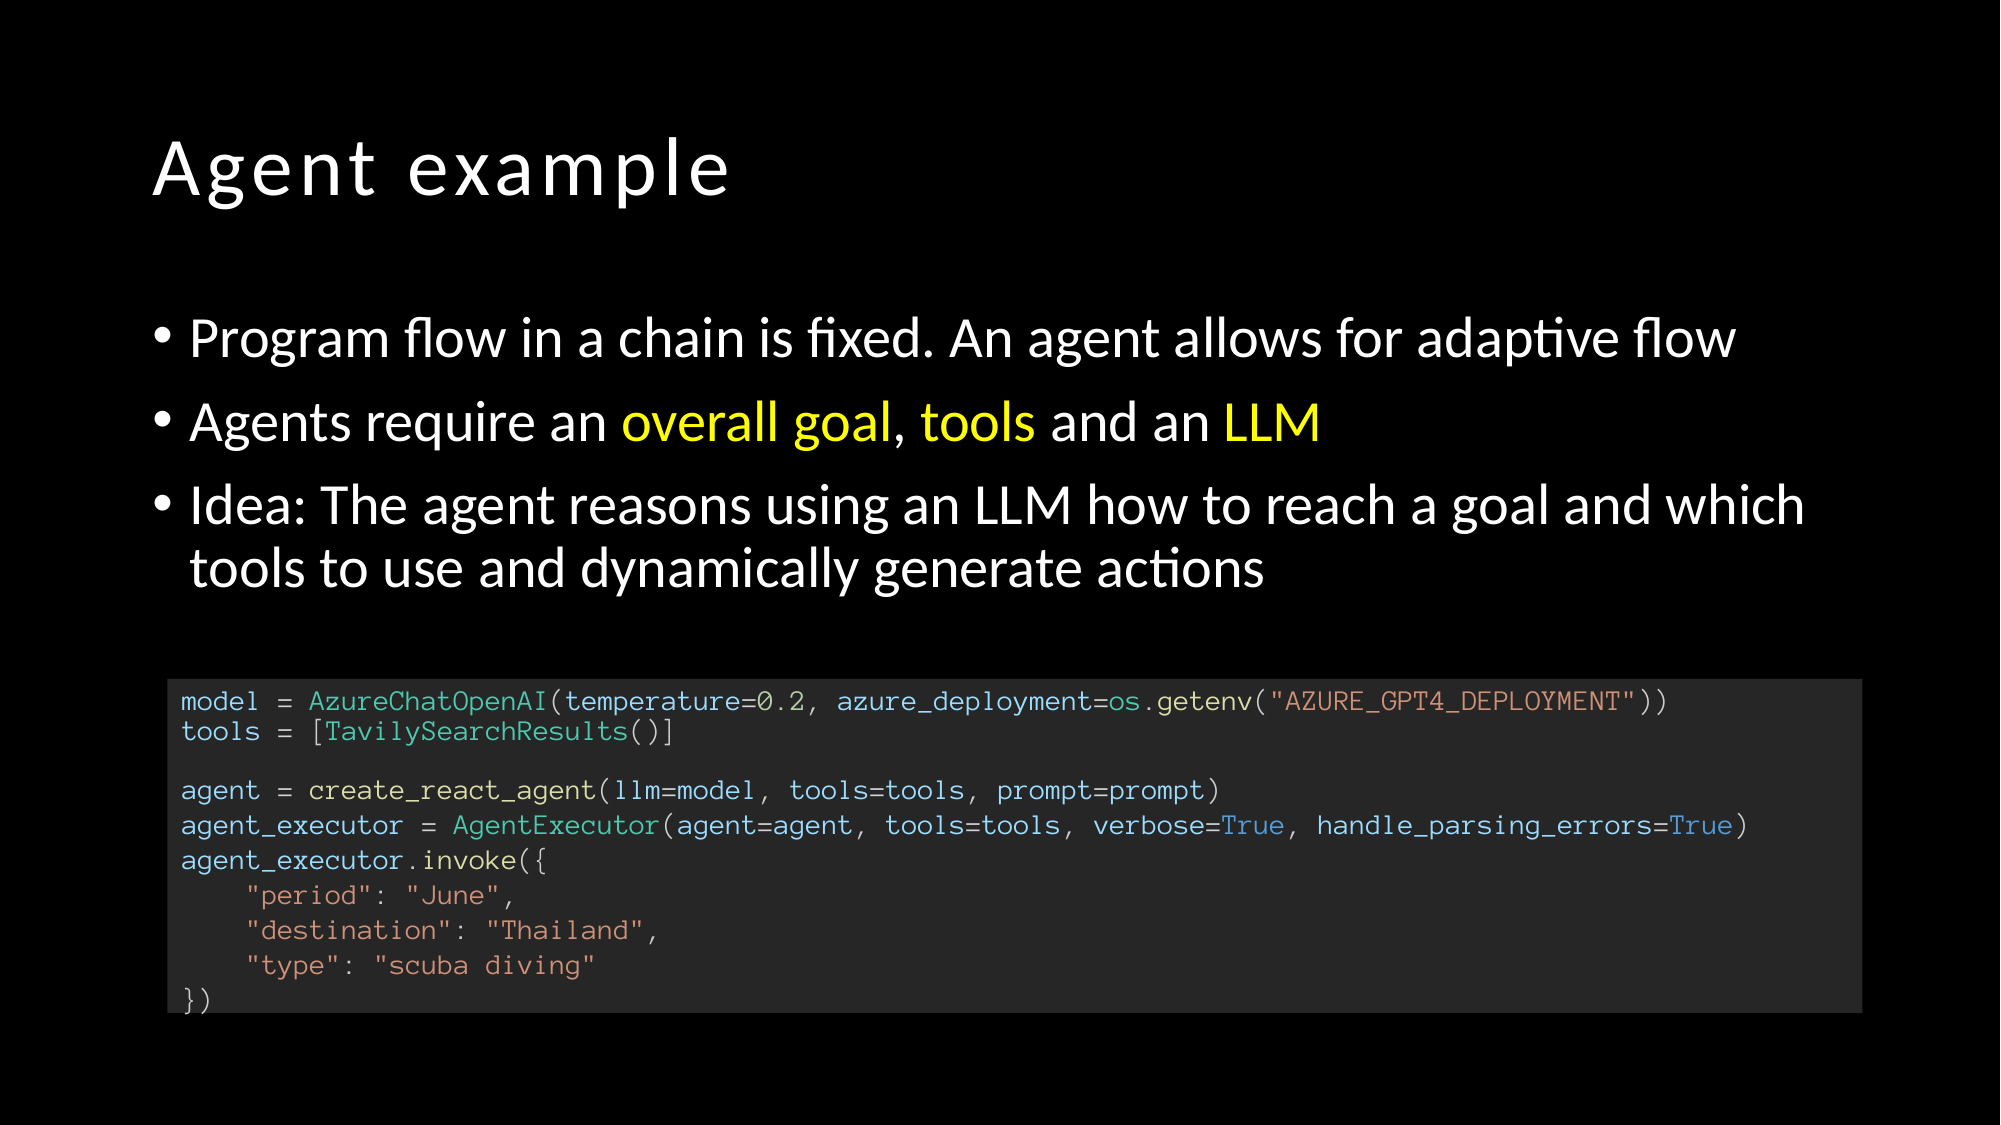

# Agent example
Program flow in a chain is fixed. An agent allows for adaptive flow
Agents require an overall goal, tools and an LLM
Idea: The agent reasons using an LLM how to reach a goal and which tools to use and dynamically generate actions
model = AzureChatOpenAI(temperature=0.2, azure_deployment=os.getenv("AZURE_GPT4_DEPLOYMENT"))
tools = [TavilySearchResults()]
agent = create_react_agent(llm=model, tools=tools, prompt=prompt)
agent_executor = AgentExecutor(agent=agent, tools=tools, verbose=True, handle_parsing_errors=True)
agent_executor.invoke({
    "period": "June",
    "destination": "Thailand",
    "type": "scuba diving"
})